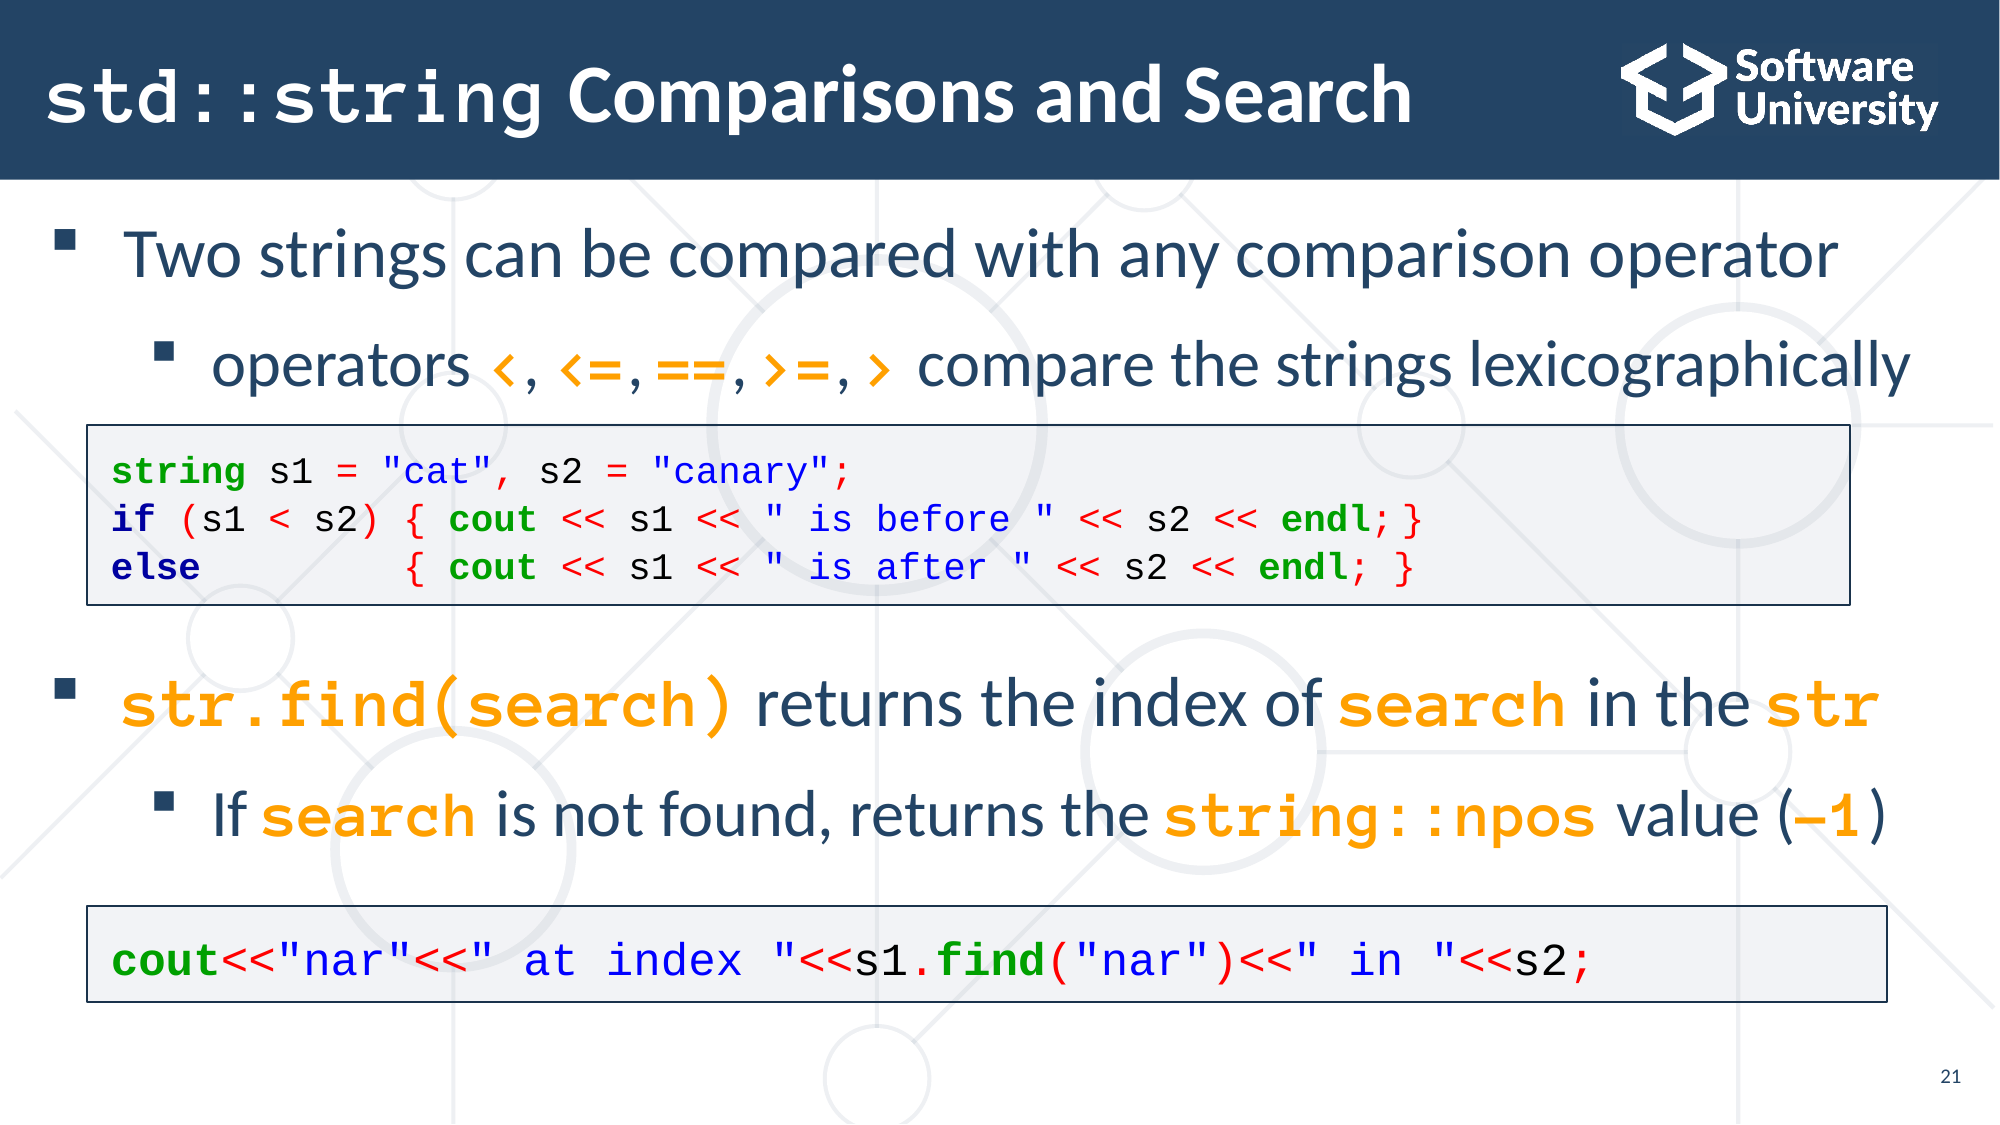

# std::string Comparisons and Search
Two strings can be compared with any comparison operator
operators <, <=, ==, >=, > compare the strings lexicographically

str.find(search) returns the index of search in the str
If search is not found, returns the string::npos value (-1)

string s1 = "cat", s2 = "canary";
if (s1 < s2) { cout << s1 << " is before " << s2 << endl; }
else         { cout << s1 << " is after " << s2 << endl; }
cout<<"nar"<<" at index "<<s1.find("nar")<<" in "<<s2;
21